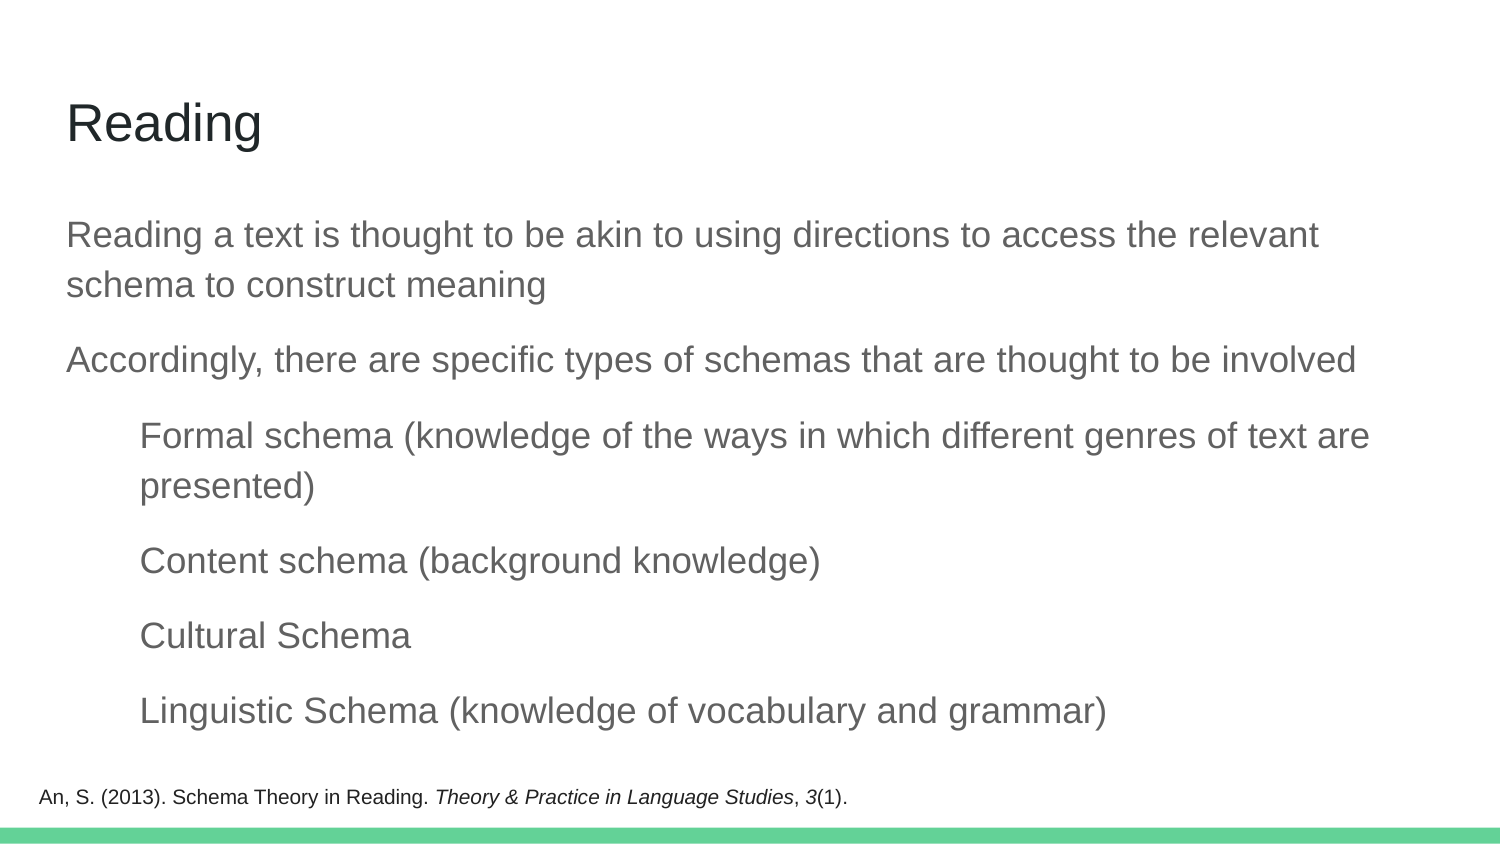

# Reading
Reading a text is thought to be akin to using directions to access the relevant schema to construct meaning
Accordingly, there are specific types of schemas that are thought to be involved
Formal schema (knowledge of the ways in which different genres of text are presented)
Content schema (background knowledge)
Cultural Schema
Linguistic Schema (knowledge of vocabulary and grammar)
An, S. (2013). Schema Theory in Reading. Theory & Practice in Language Studies, 3(1).